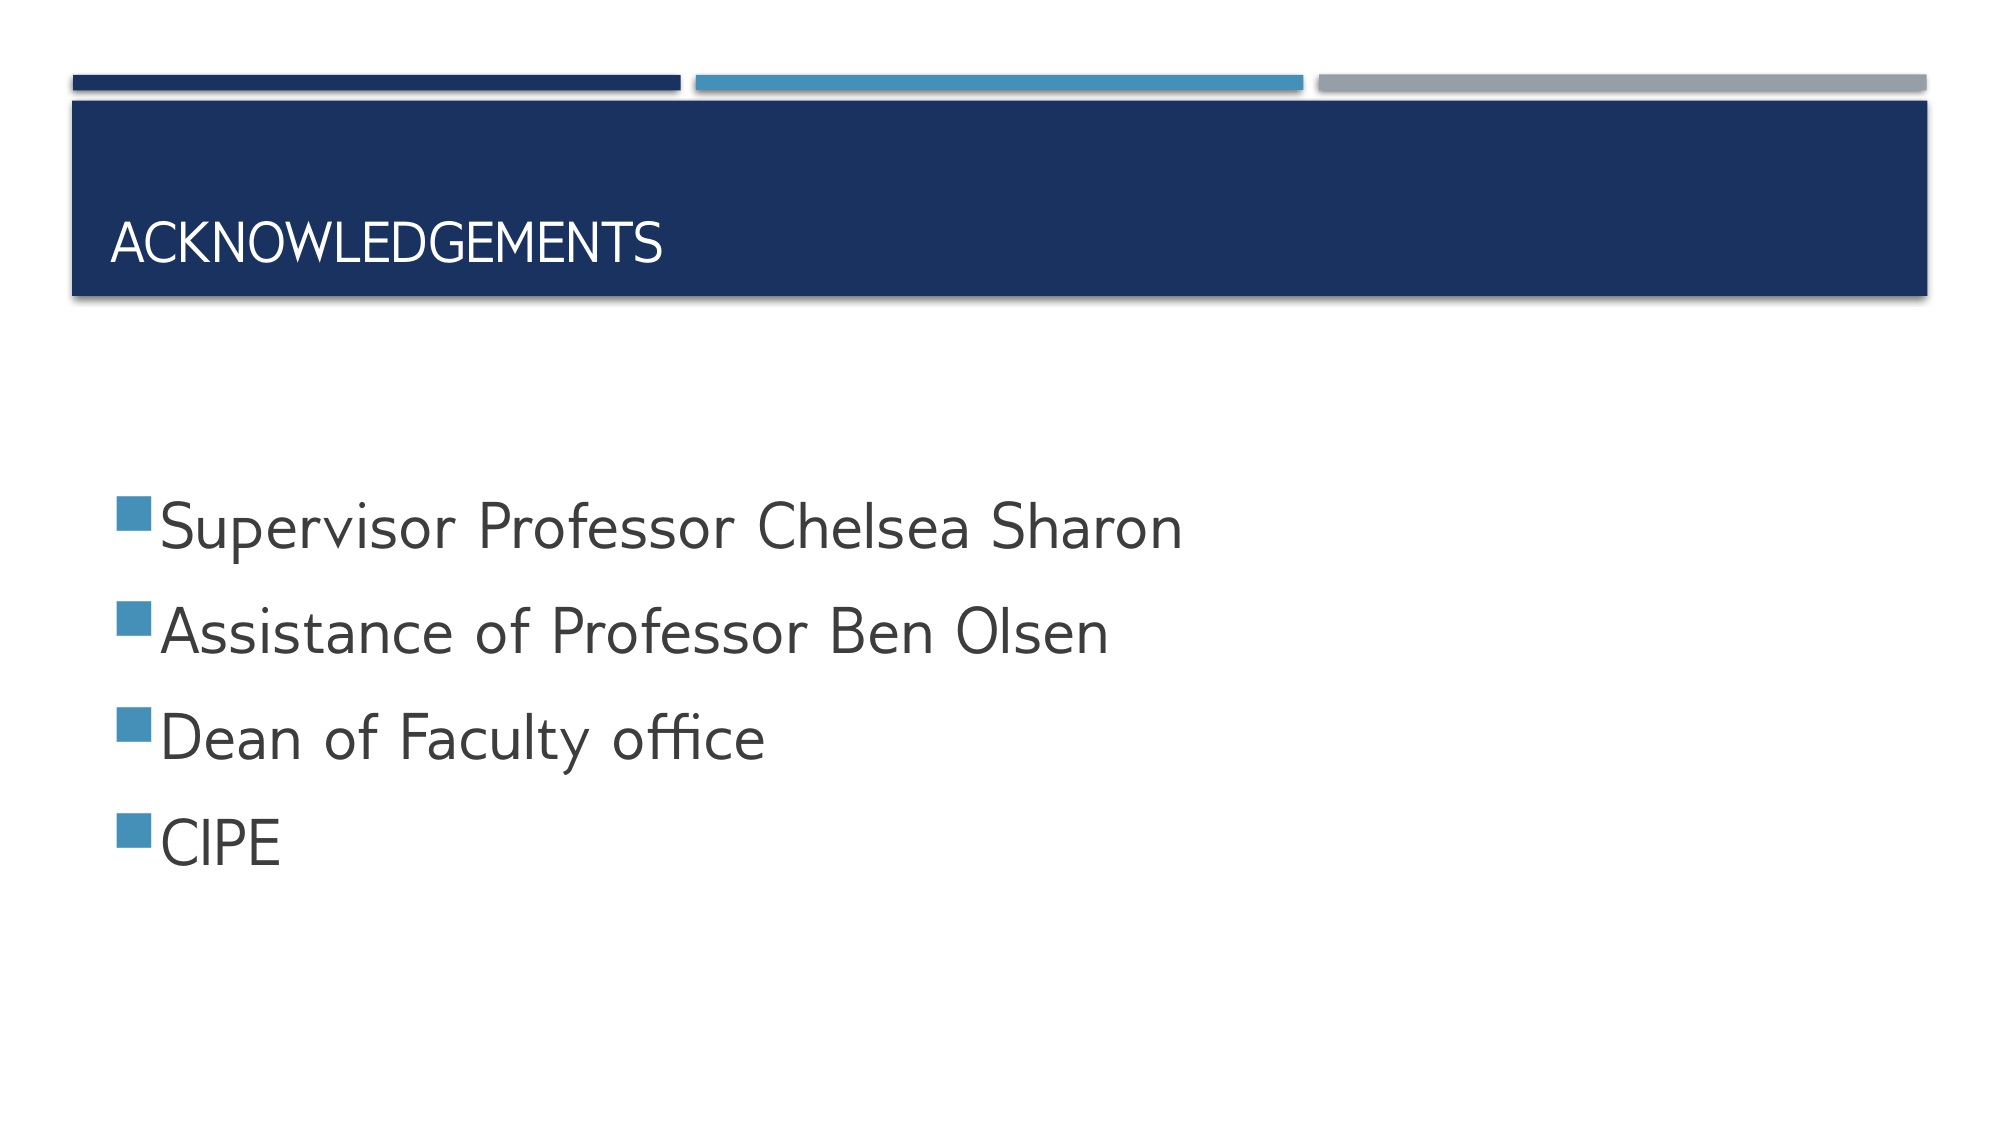

# Acknowledgements
Supervisor Professor Chelsea Sharon
Assistance of Professor Ben Olsen
Dean of Faculty office
CIPE